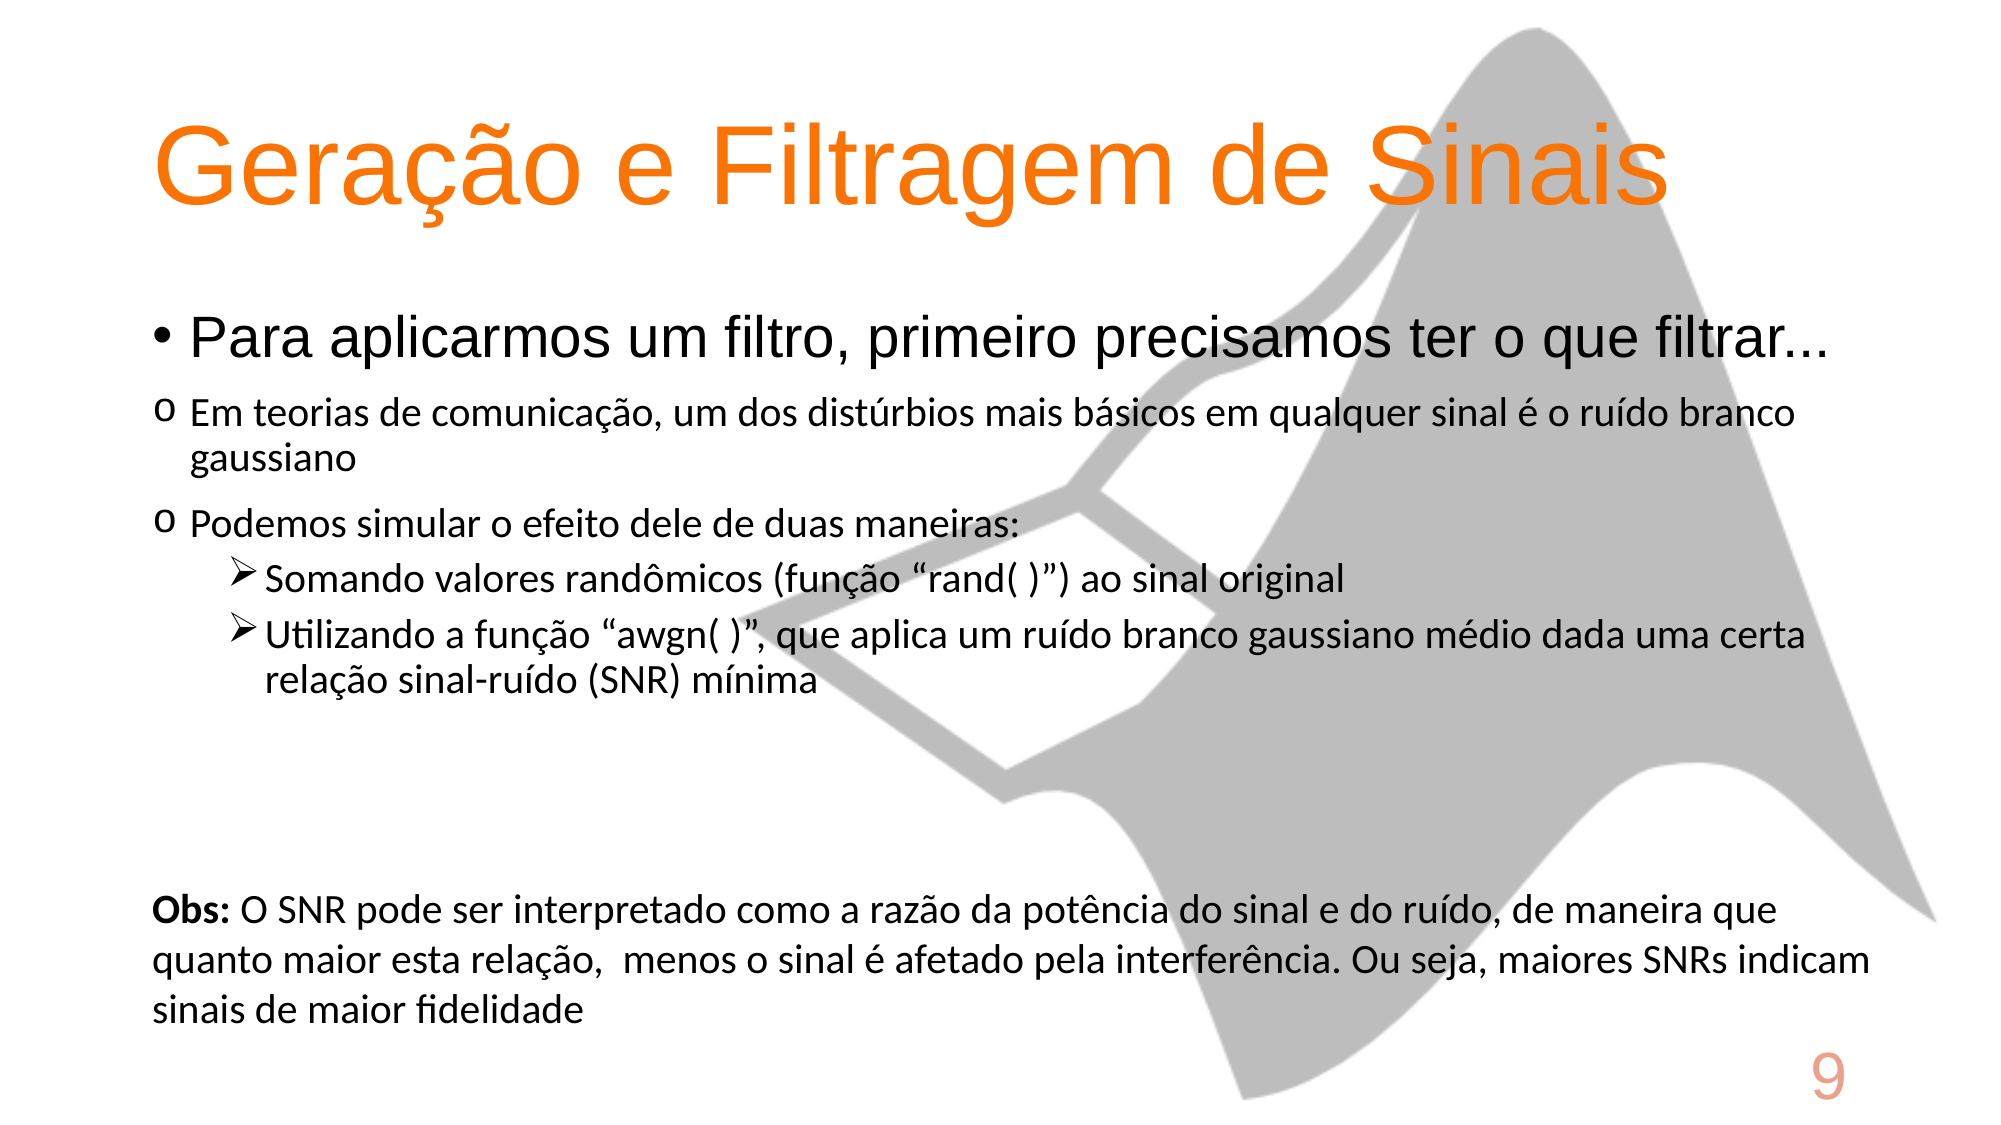

# Geração e Filtragem de Sinais
Para aplicarmos um filtro, primeiro precisamos ter o que filtrar...
Em teorias de comunicação, um dos distúrbios mais básicos em qualquer sinal é o ruído branco gaussiano
Podemos simular o efeito dele de duas maneiras:
Somando valores randômicos (função “rand( )”) ao sinal original
Utilizando a função “awgn( )”, que aplica um ruído branco gaussiano médio dada uma certa relação sinal-ruído (SNR) mínima
Obs: O SNR pode ser interpretado como a razão da potência do sinal e do ruído, de maneira que quanto maior esta relação,  menos o sinal é afetado pela interferência. Ou seja, maiores SNRs indicam sinais de maior fidelidade
9